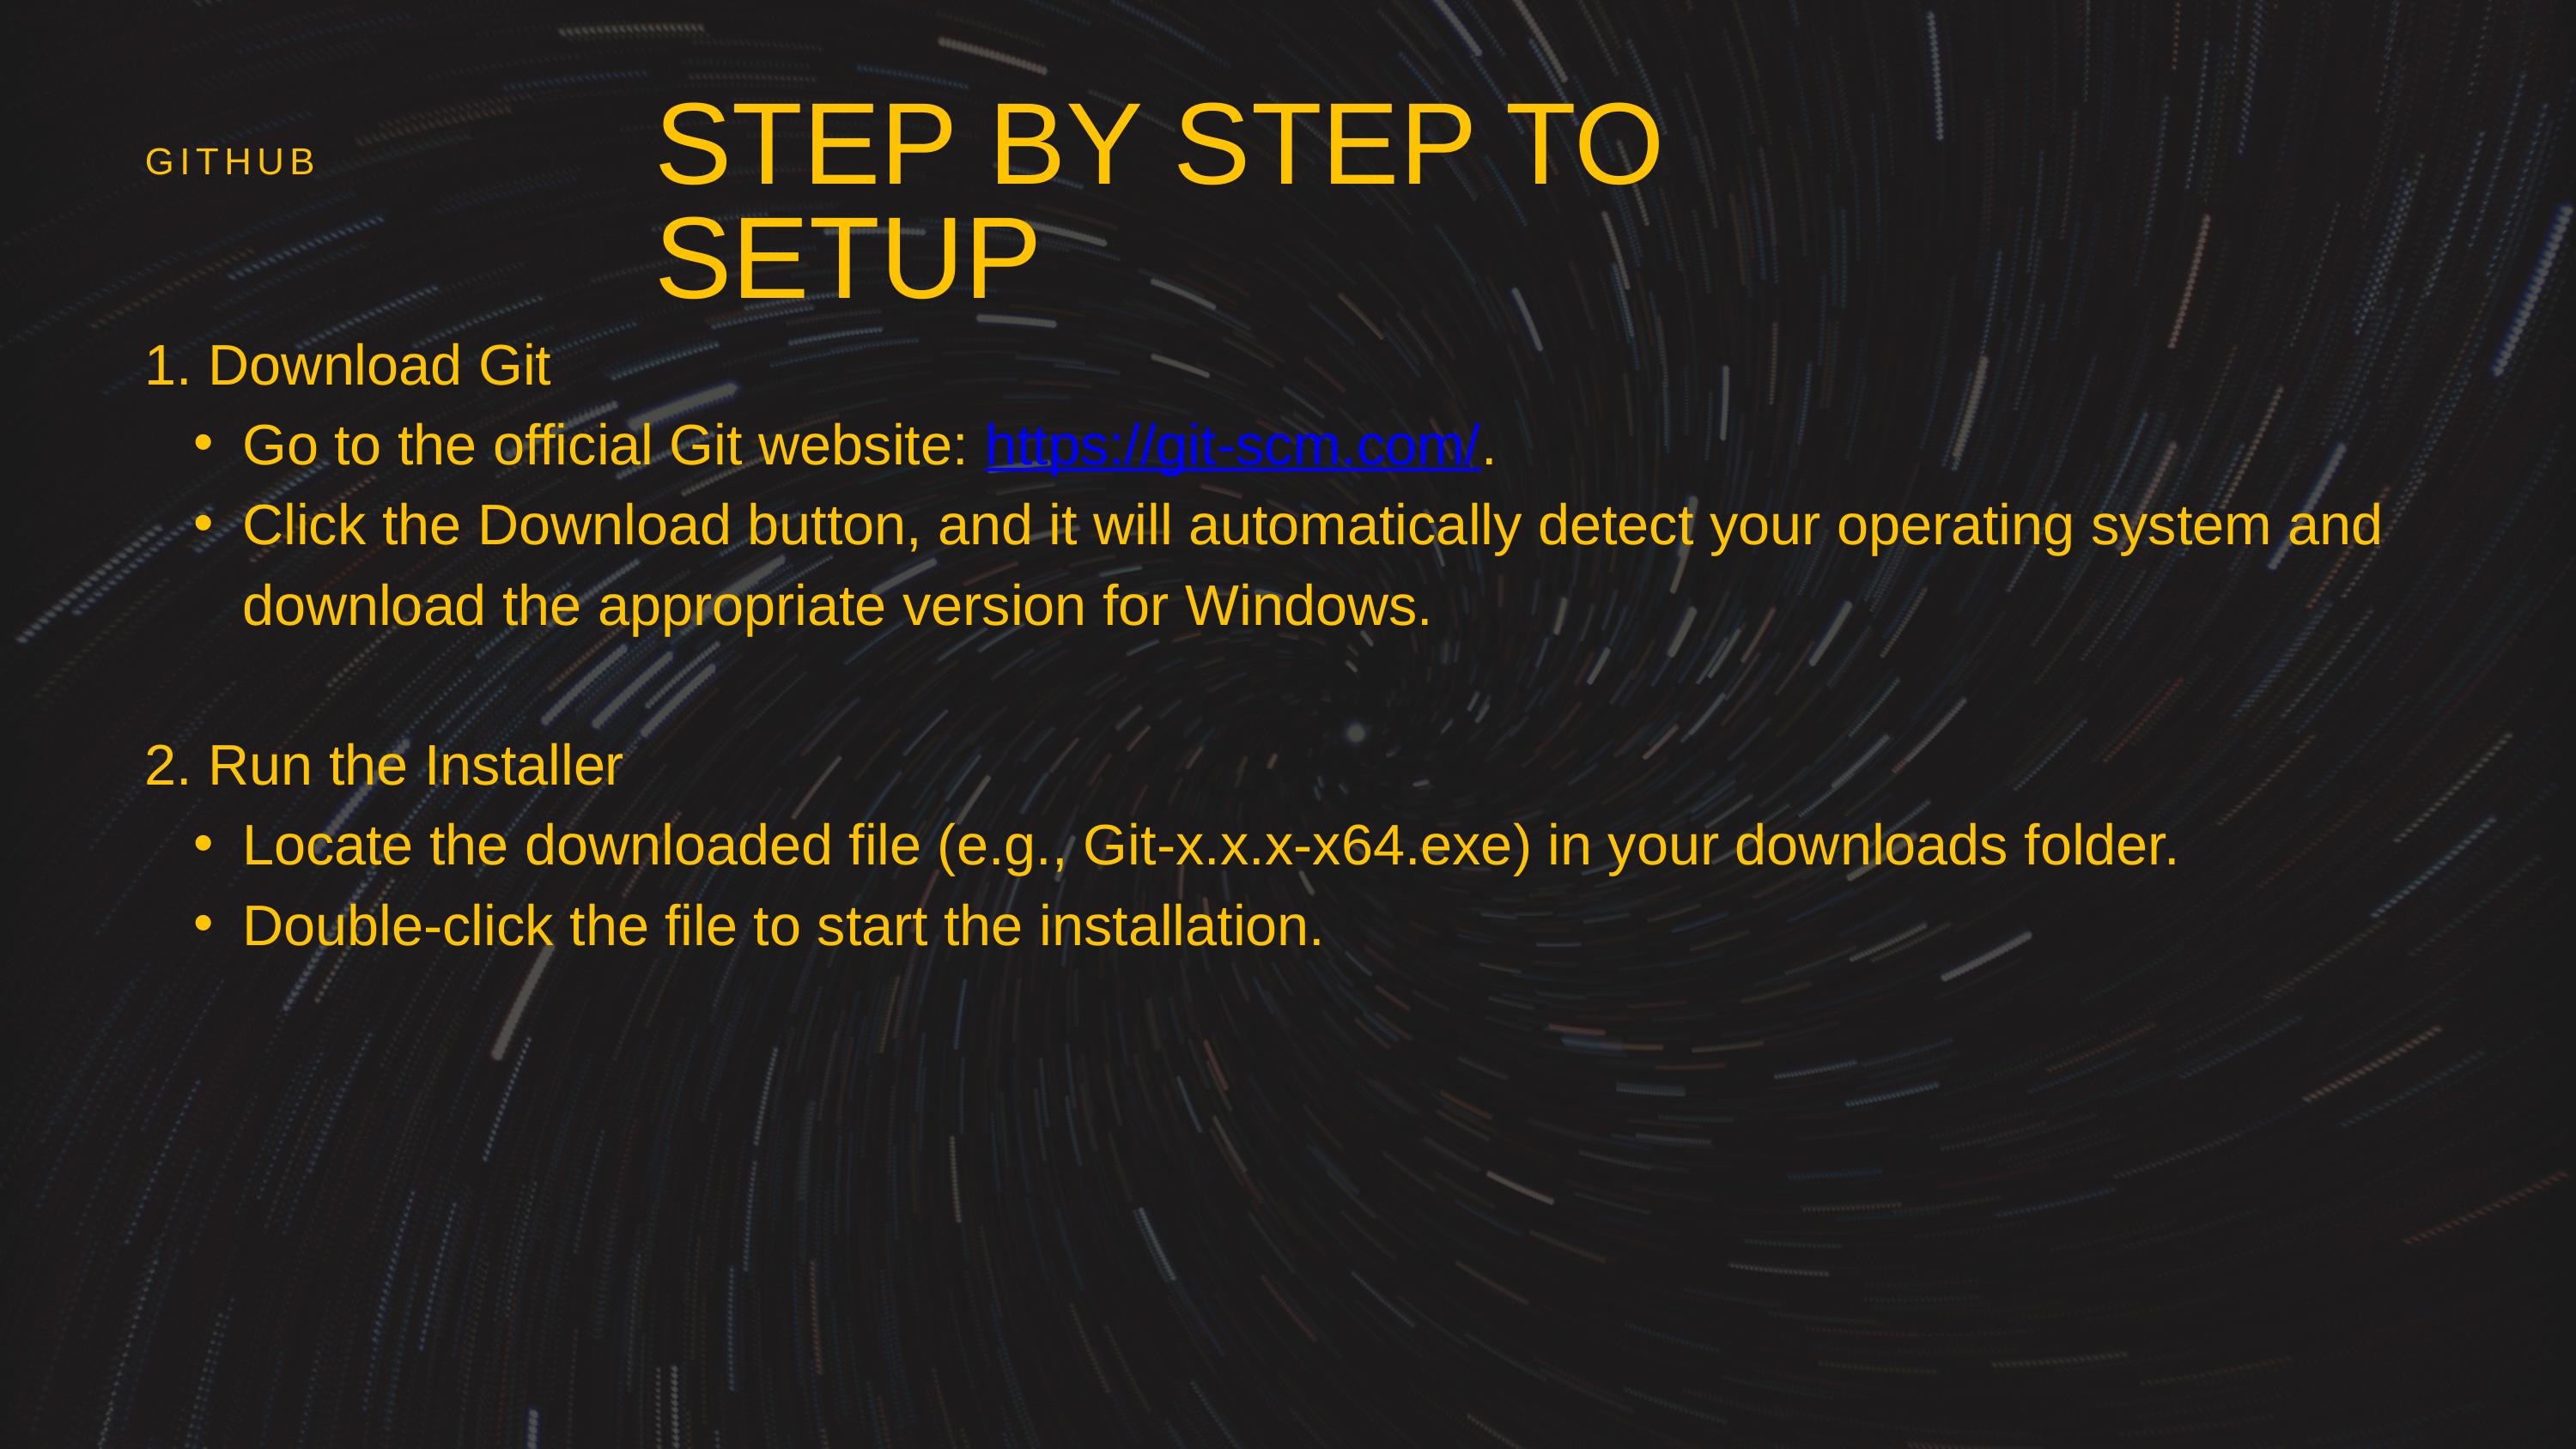

STEP BY STEP TO SETUP
GITHUB
1. Download Git
Go to the official Git website: https://git-scm.com/.
Click the Download button, and it will automatically detect your operating system and download the appropriate version for Windows.

2. Run the Installer
Locate the downloaded file (e.g., Git-x.x.x-x64.exe) in your downloads folder.
Double-click the file to start the installation.